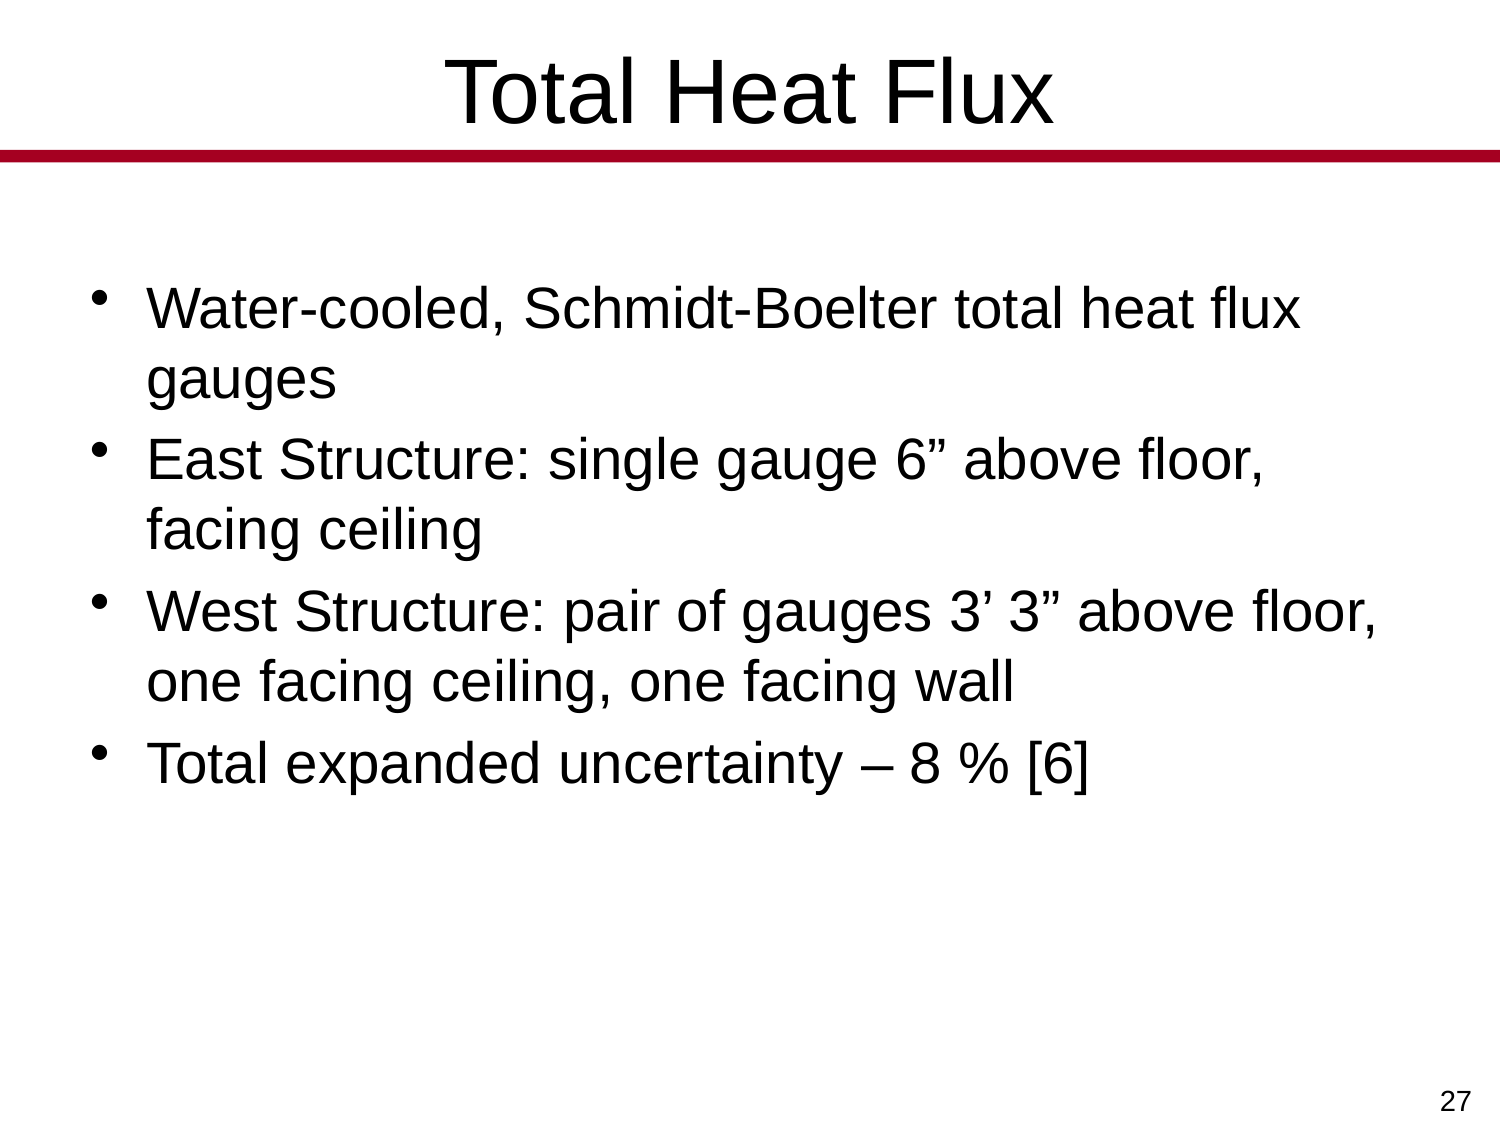

# Total Heat Flux
Water-cooled, Schmidt-Boelter total heat flux gauges
East Structure: single gauge 6” above floor, facing ceiling
West Structure: pair of gauges 3’ 3” above floor, one facing ceiling, one facing wall
Total expanded uncertainty – 8 % [6]